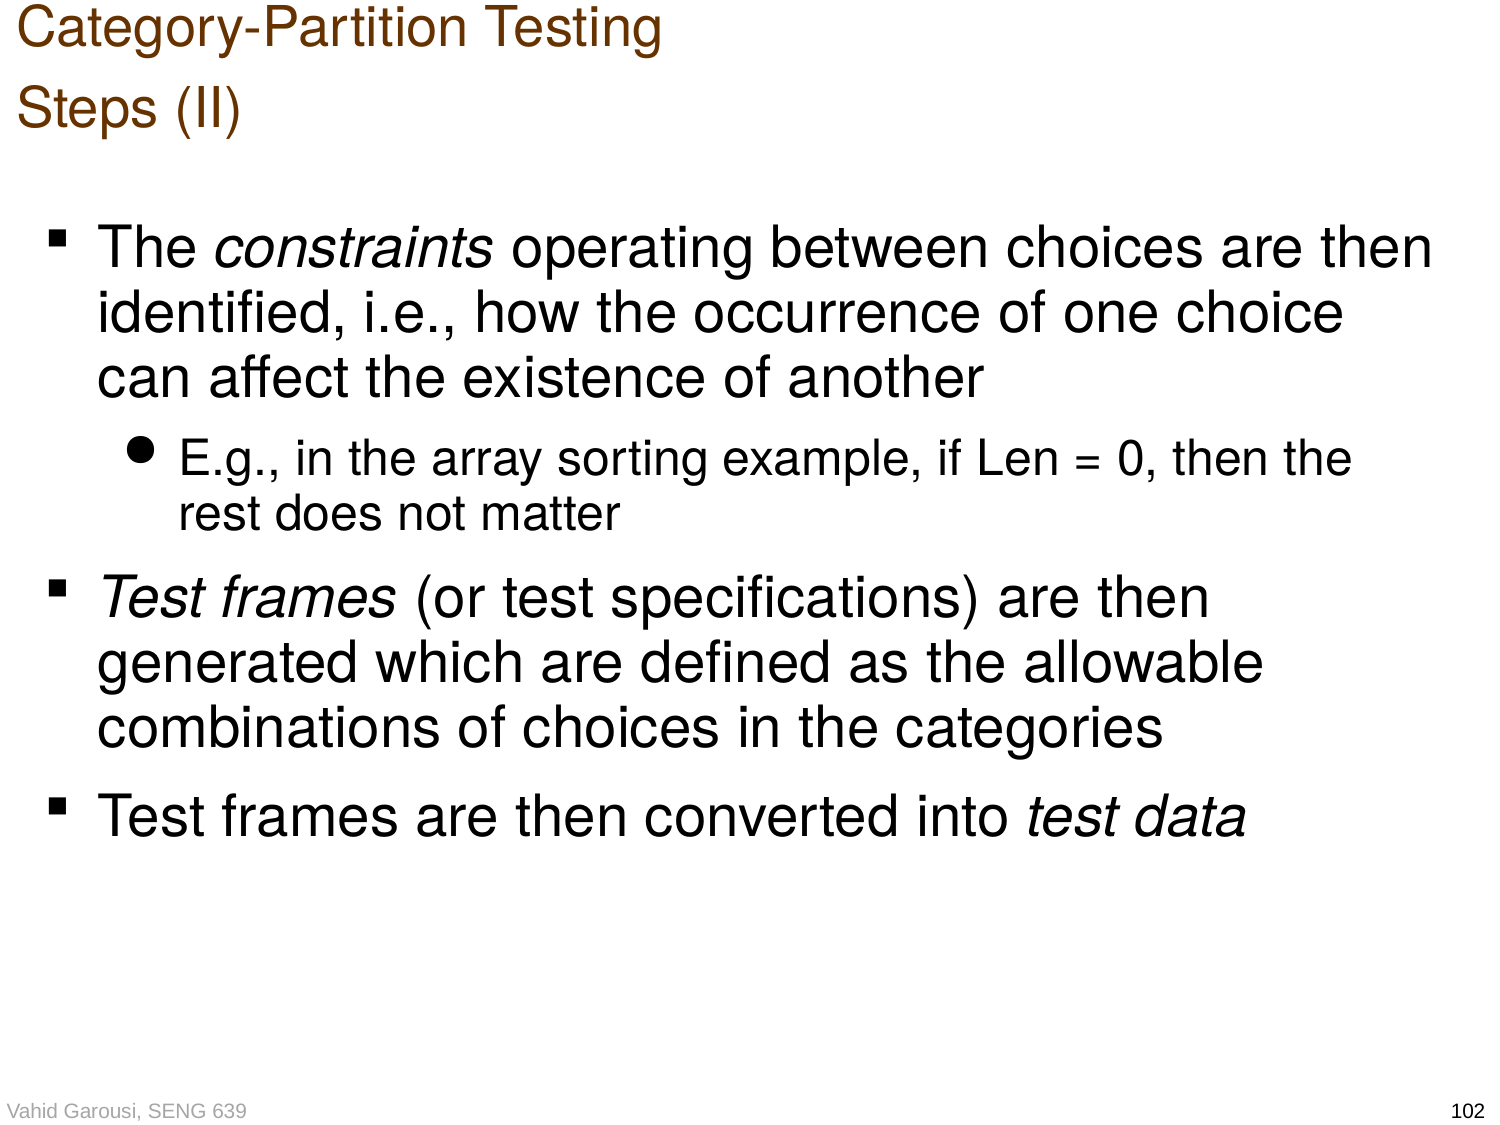

Category-Partition Testing
Steps (II)
The constraints operating between choices are then identified, i.e., how the occurrence of one choice can affect the existence of another
E.g., in the array sorting example, if Len = 0, then the rest does not matter
Test frames (or test specifications) are then generated which are defined as the allowable combinations of choices in the categories
Test frames are then converted into test data